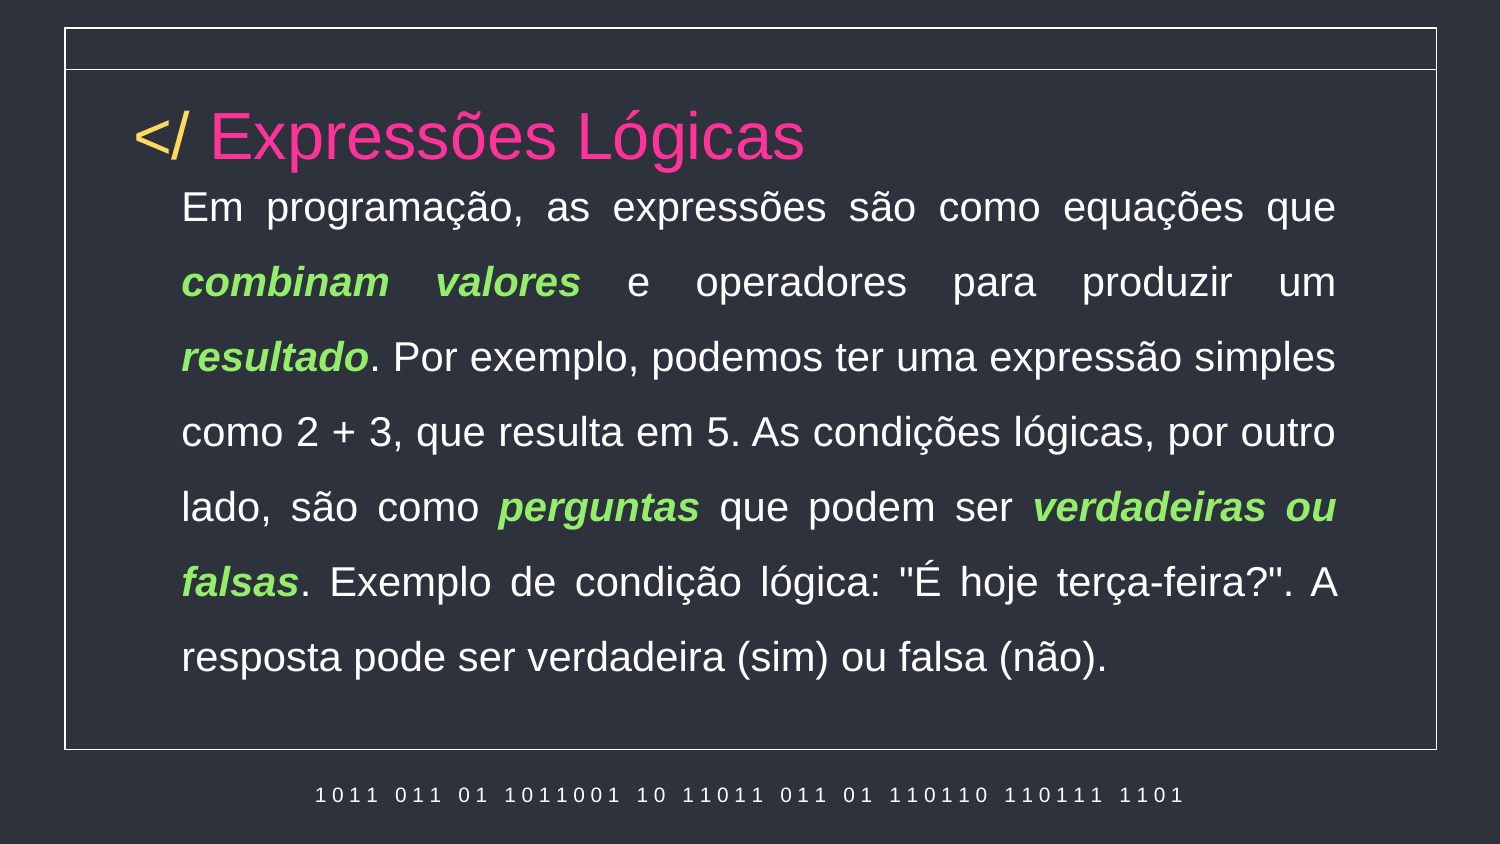

# </ Expressões Lógicas
Em programação, as expressões são como equações que combinam valores e operadores para produzir um resultado. Por exemplo, podemos ter uma expressão simples como 2 + 3, que resulta em 5. As condições lógicas, por outro lado, são como perguntas que podem ser verdadeiras ou falsas. Exemplo de condição lógica: "É hoje terça-feira?". A resposta pode ser verdadeira (sim) ou falsa (não).